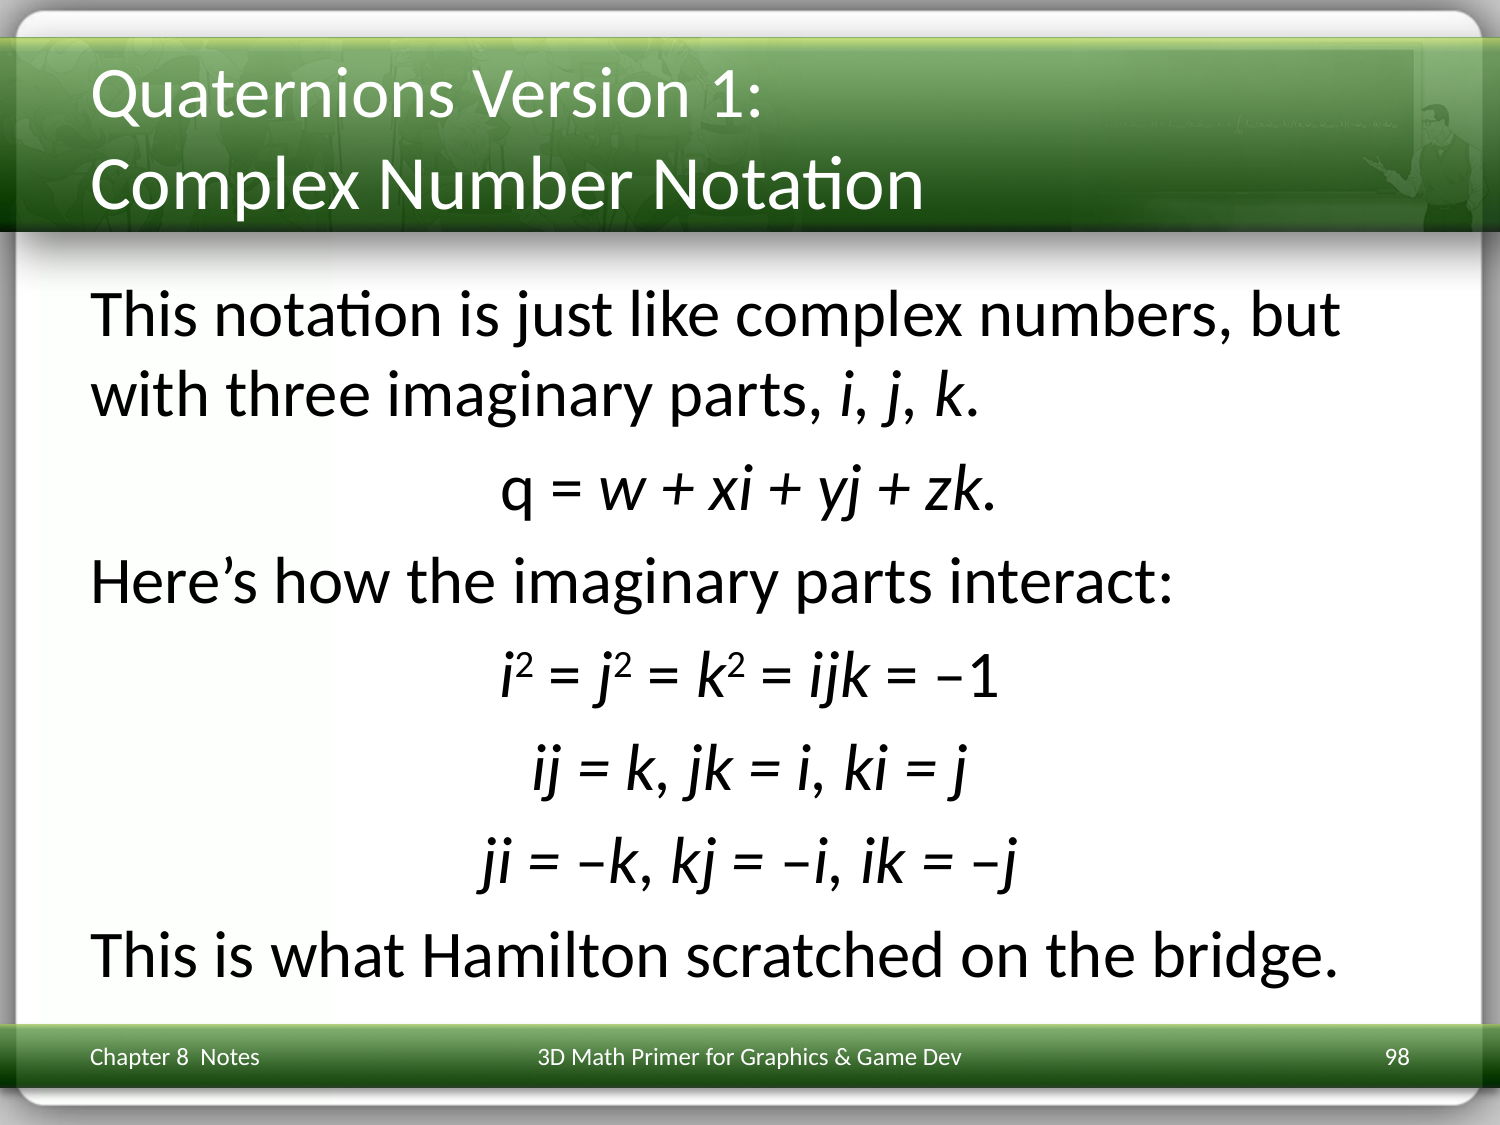

# Quaternions Version 1: Complex Number Notation
This notation is just like complex numbers, but with three imaginary parts, i, j, k.
q = w + xi + yj + zk.
Here’s how the imaginary parts interact:
i2 = j2 = k2 = ijk = –1
ij = k, jk = i, ki = j
ji = –k, kj = –i, ik = –j
This is what Hamilton scratched on the bridge.

Chapter 8  Notes
3D Math Primer for Graphics & Game Dev
98